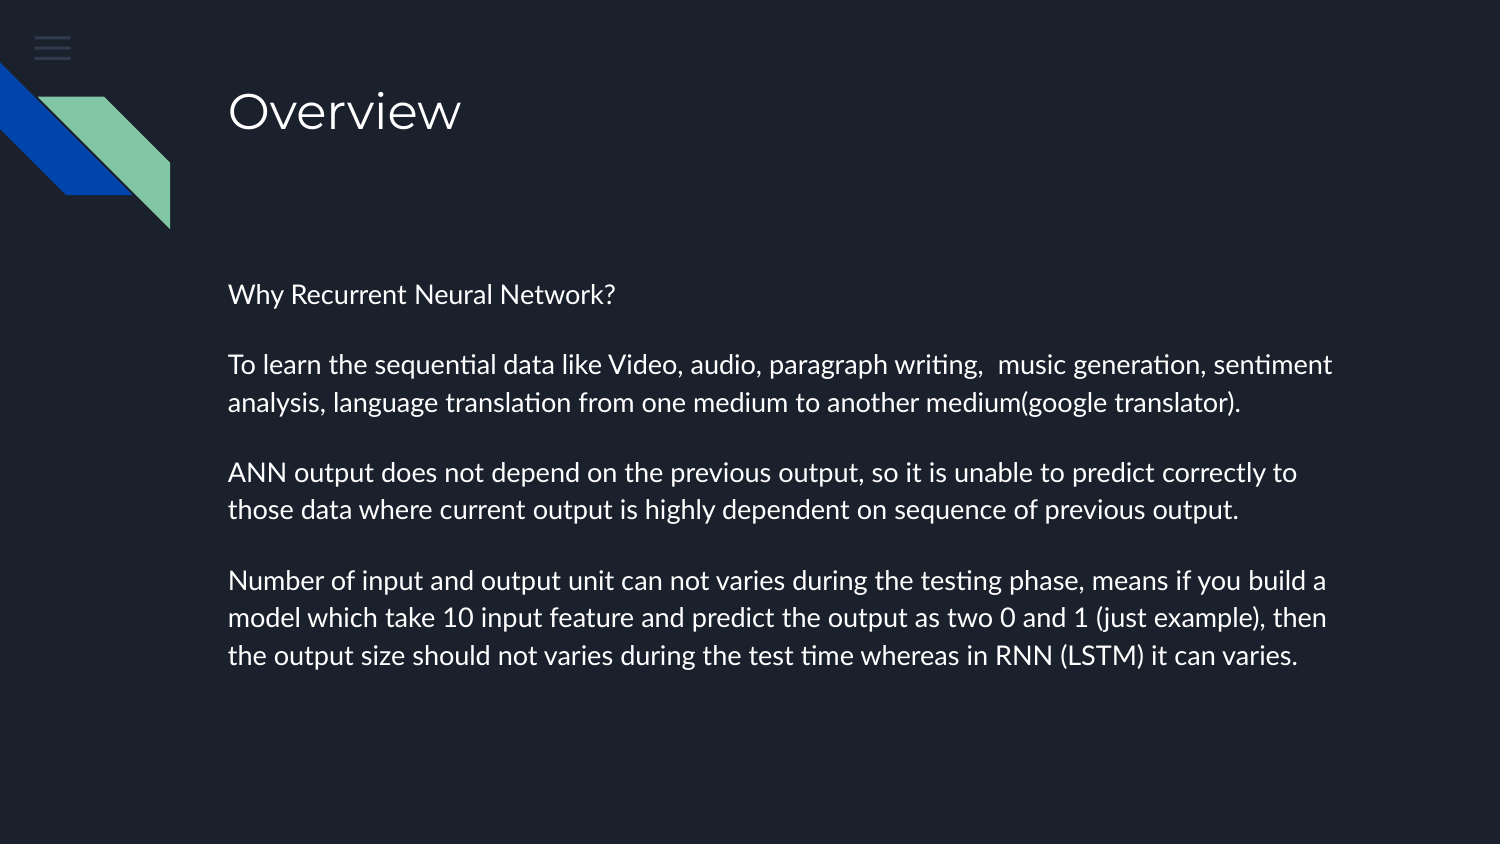

# Overview
Why Recurrent Neural Network?
To learn the sequential data like Video, audio, paragraph writing,  music generation, sentiment analysis, language translation from one medium to another medium(google translator).
ANN output does not depend on the previous output, so it is unable to predict correctly to those data where current output is highly dependent on sequence of previous output.
Number of input and output unit can not varies during the testing phase, means if you build a model which take 10 input feature and predict the output as two 0 and 1 (just example), then the output size should not varies during the test time whereas in RNN (LSTM) it can varies.